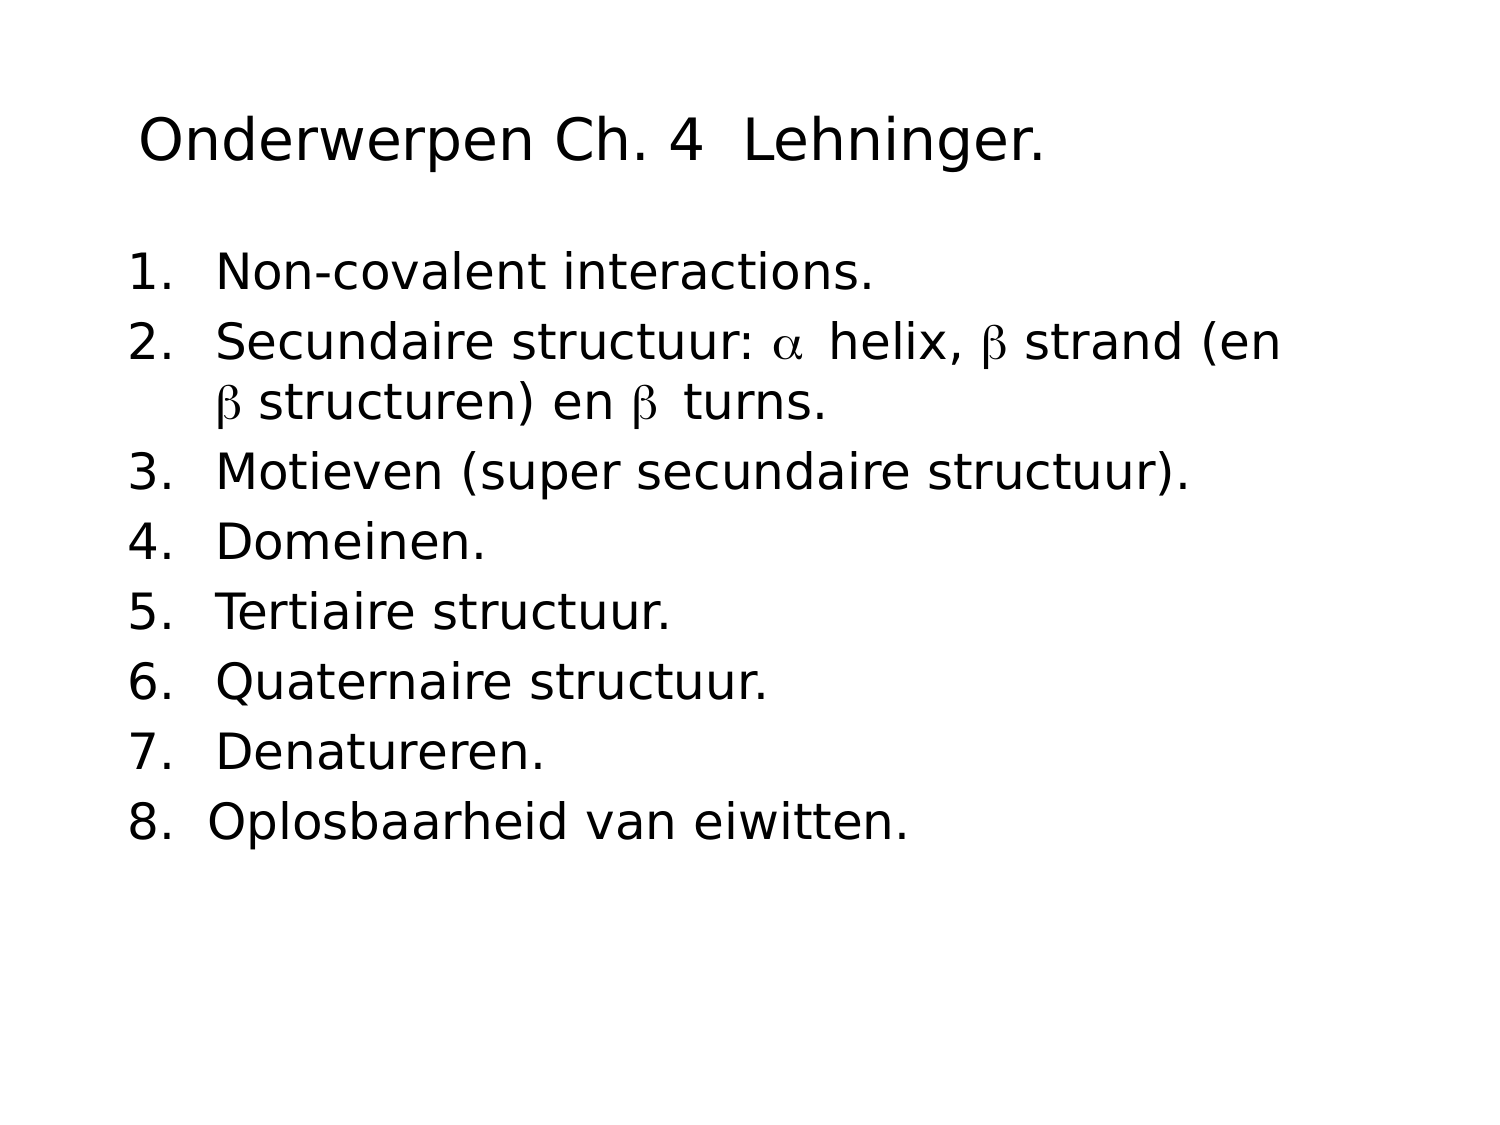

# Onderwerpen Ch. 4  Lehninger.
Non-covalent interactions.
Secundaire structuur: α helix, β strand (en
β structuren) en β turns.
Motieven (super secundaire structuur).
Domeinen.
Tertiaire structuur.
Quaternaire structuur.
Denatureren.
8.  Oplosbaarheid van eiwitten.